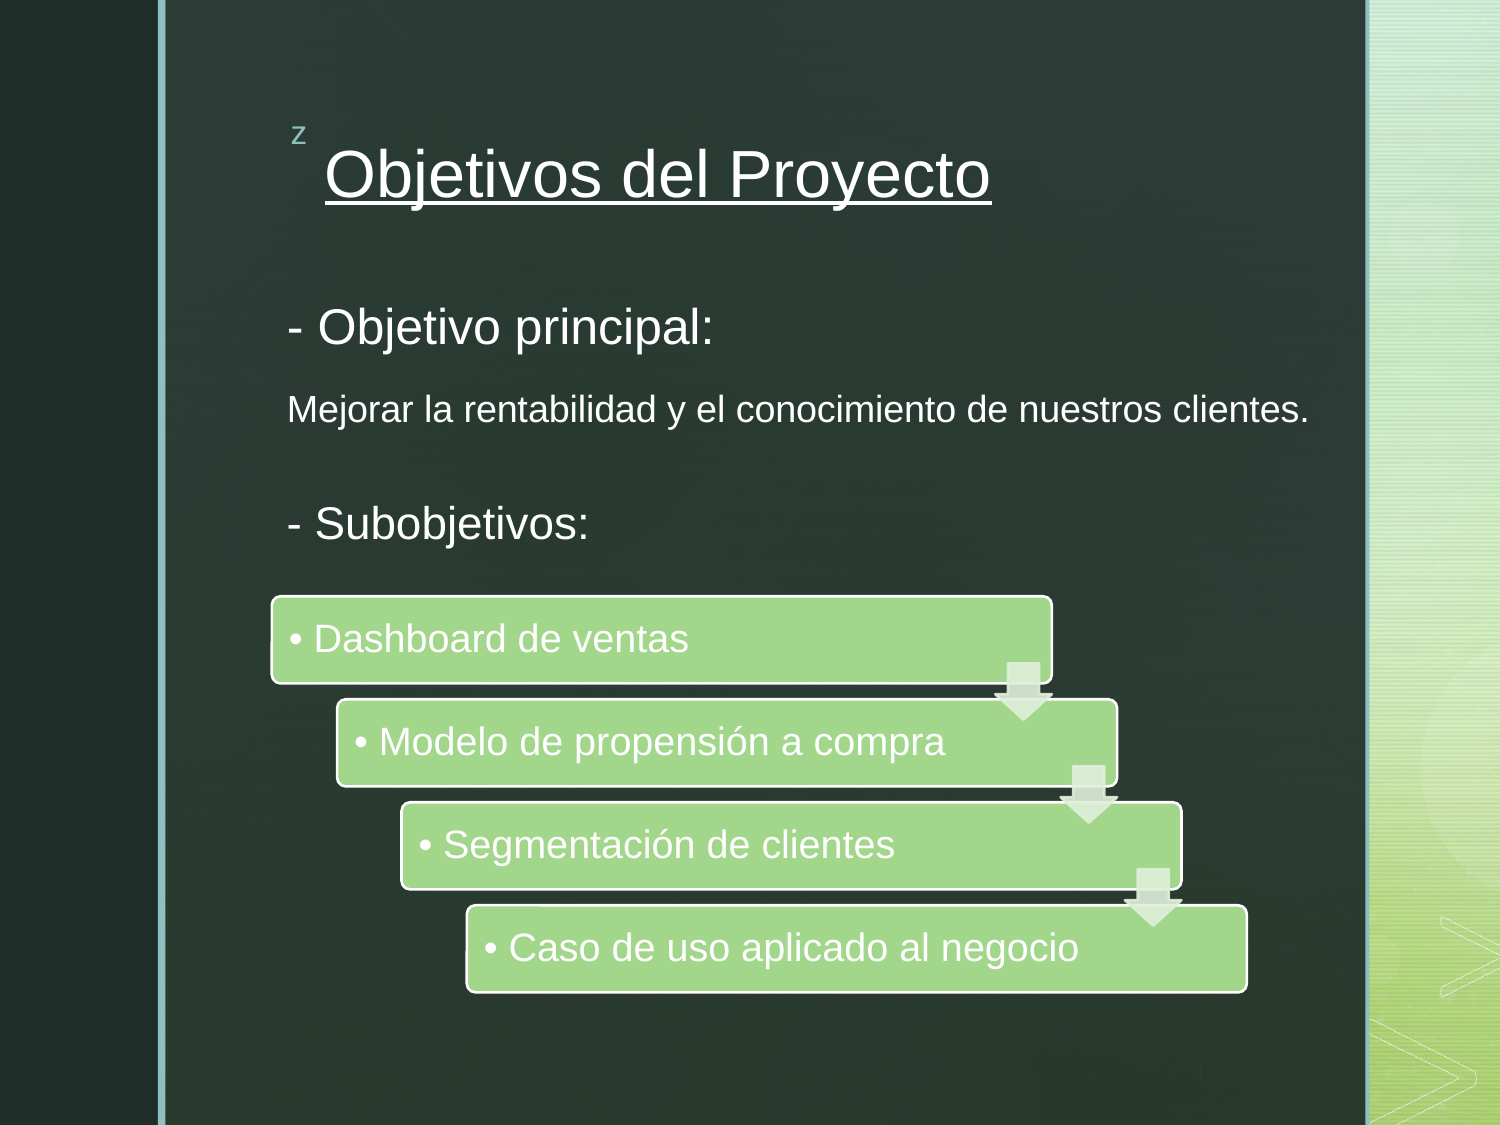

# Objetivos del Proyecto
- Objetivo principal:
Mejorar la rentabilidad y el conocimiento de nuestros clientes.
- Subobjetivos:
• Dashboard de ventas
• Modelo de propensión a compra
• Segmentación de clientes
• Caso de uso aplicado al negocio